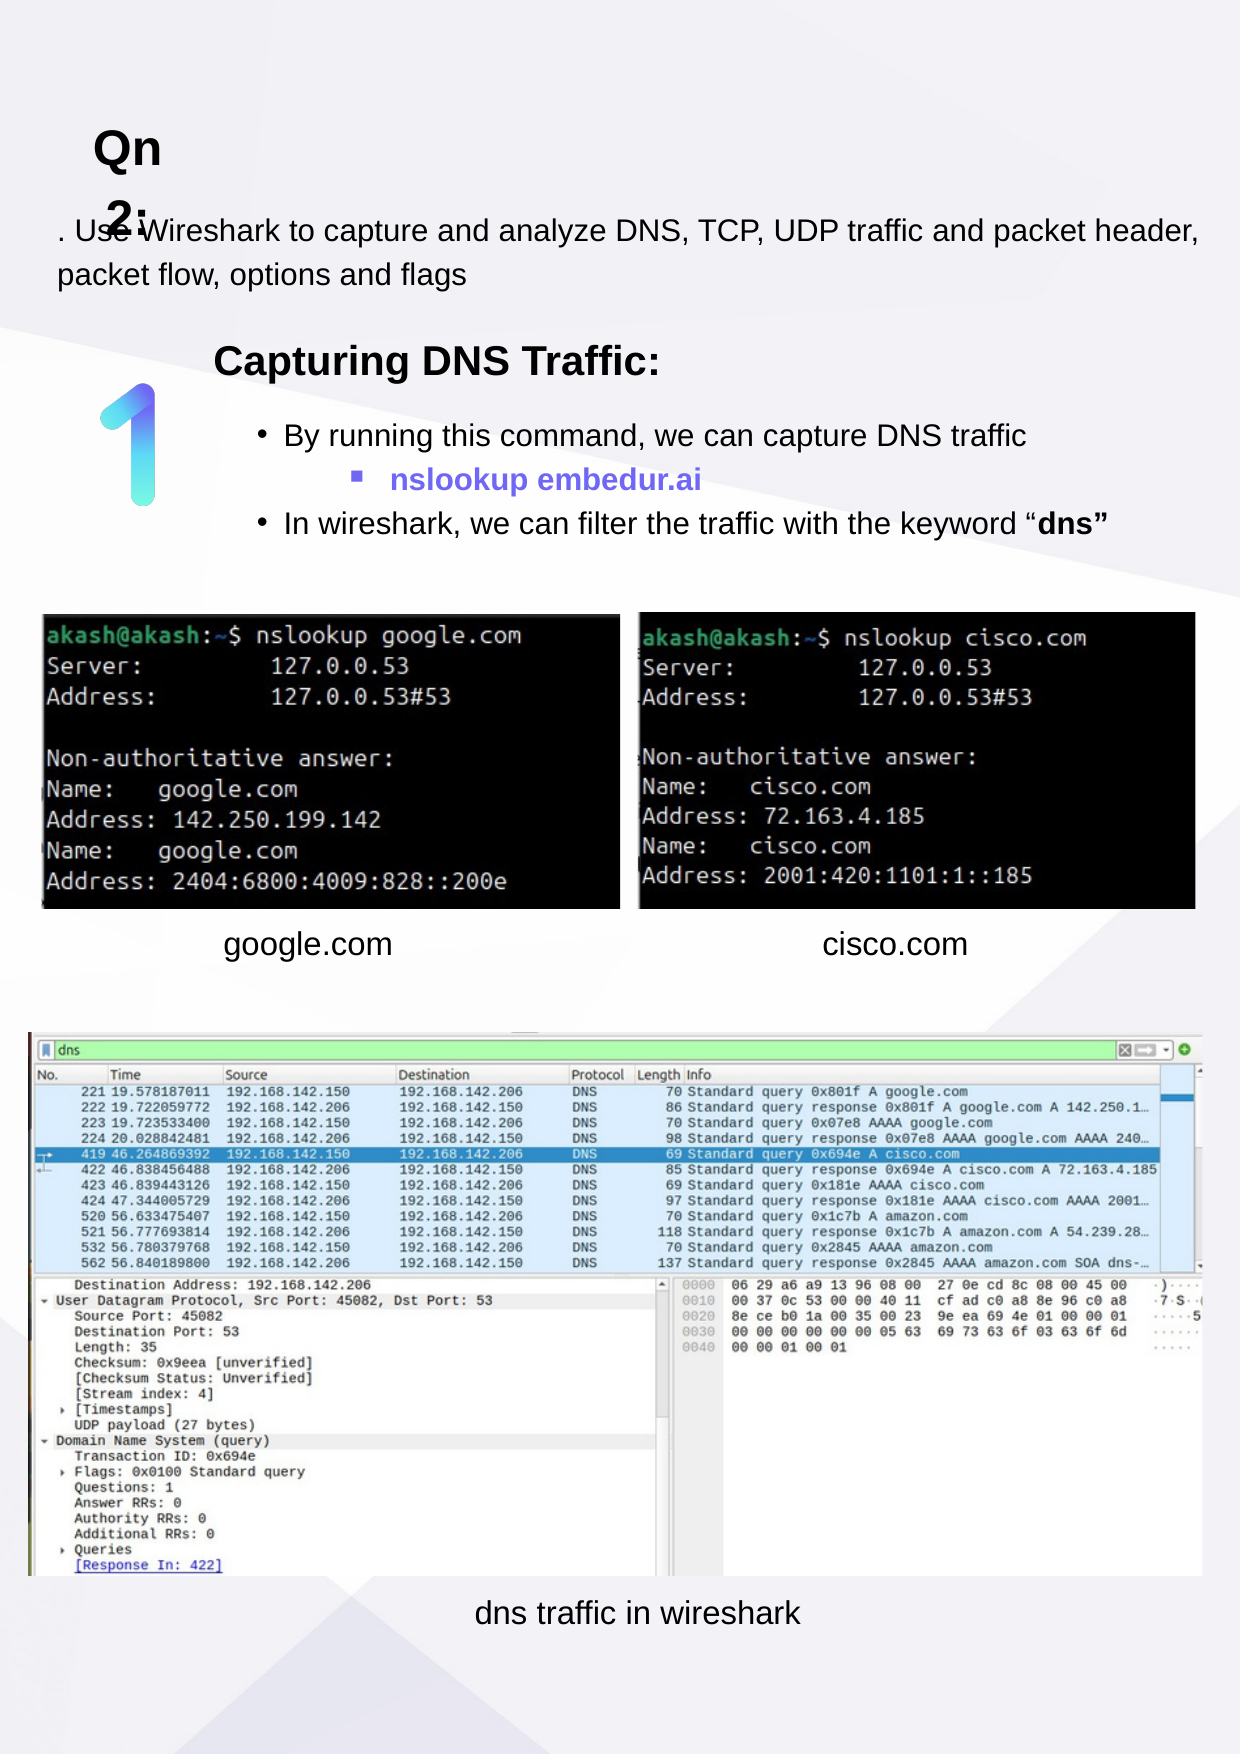

Qn 2:
. Use Wireshark to capture and analyze DNS, TCP, UDP traffic and packet header, packet flow, options and flags
Capturing DNS Traffic:

By running this command, we can capture DNS traffic
nslookup embedur.ai
In wireshark, we can filter the traffic with the keyword “dns”

google.com
cisco.com

dns traffic in wireshark